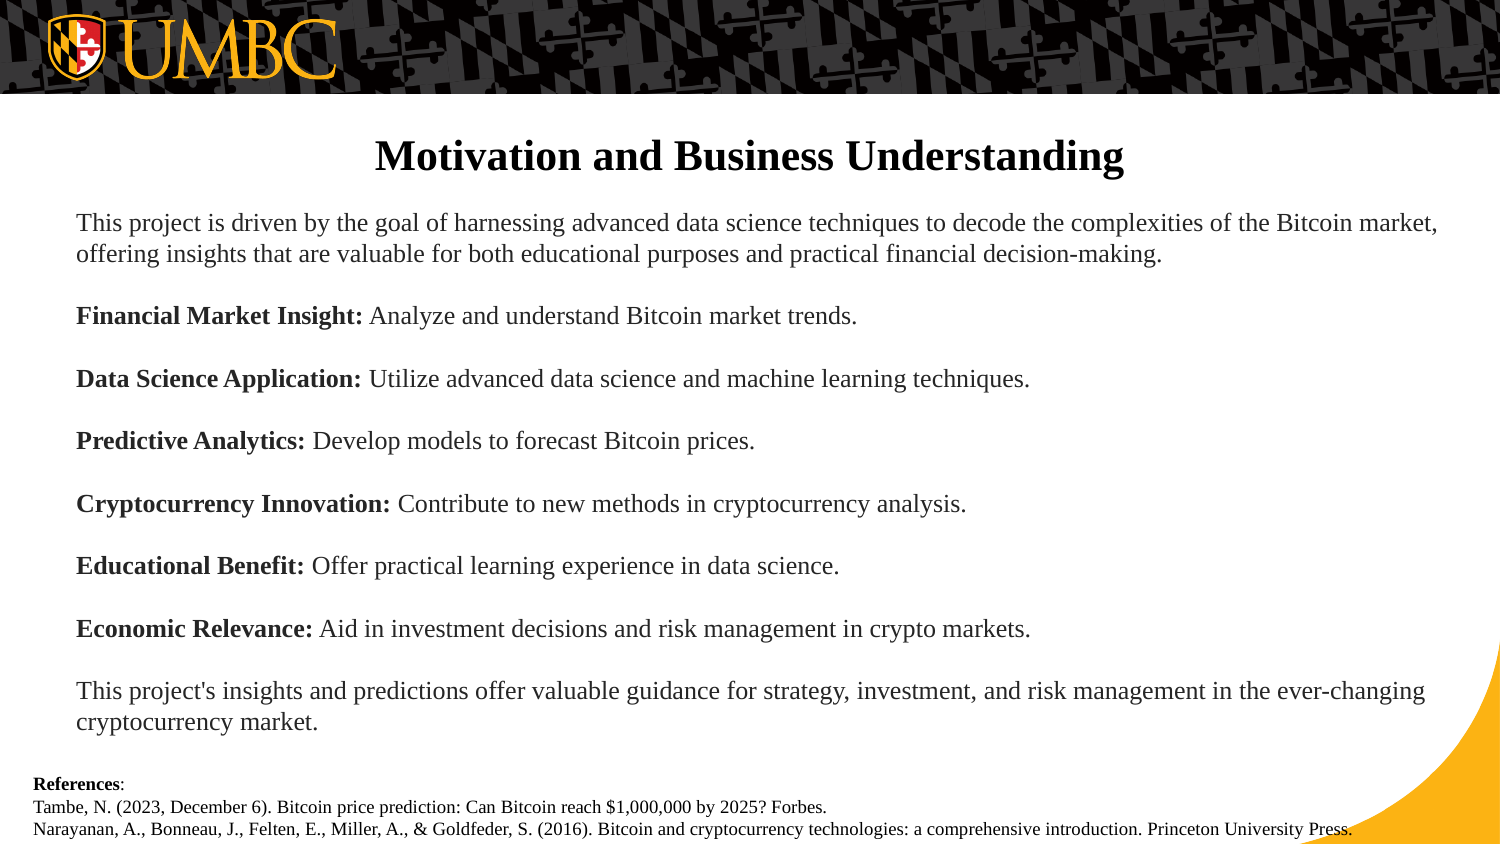

# Motivation and Business Understanding
This project is driven by the goal of harnessing advanced data science techniques to decode the complexities of the Bitcoin market, offering insights that are valuable for both educational purposes and practical financial decision-making.

Financial Market Insight: Analyze and understand Bitcoin market trends.

Data Science Application: Utilize advanced data science and machine learning techniques.

Predictive Analytics: Develop models to forecast Bitcoin prices.

Cryptocurrency Innovation: Contribute to new methods in cryptocurrency analysis.

Educational Benefit: Offer practical learning experience in data science.

Economic Relevance: Aid in investment decisions and risk management in crypto markets.

This project's insights and predictions offer valuable guidance for strategy, investment, and risk management in the ever-changing cryptocurrency market.
References:
Tambe, N. (2023, December 6). Bitcoin price prediction: Can Bitcoin reach $1,000,000 by 2025? Forbes.
Narayanan, A., Bonneau, J., Felten, E., Miller, A., & Goldfeder, S. (2016). Bitcoin and cryptocurrency technologies: a comprehensive introduction. Princeton University Press.